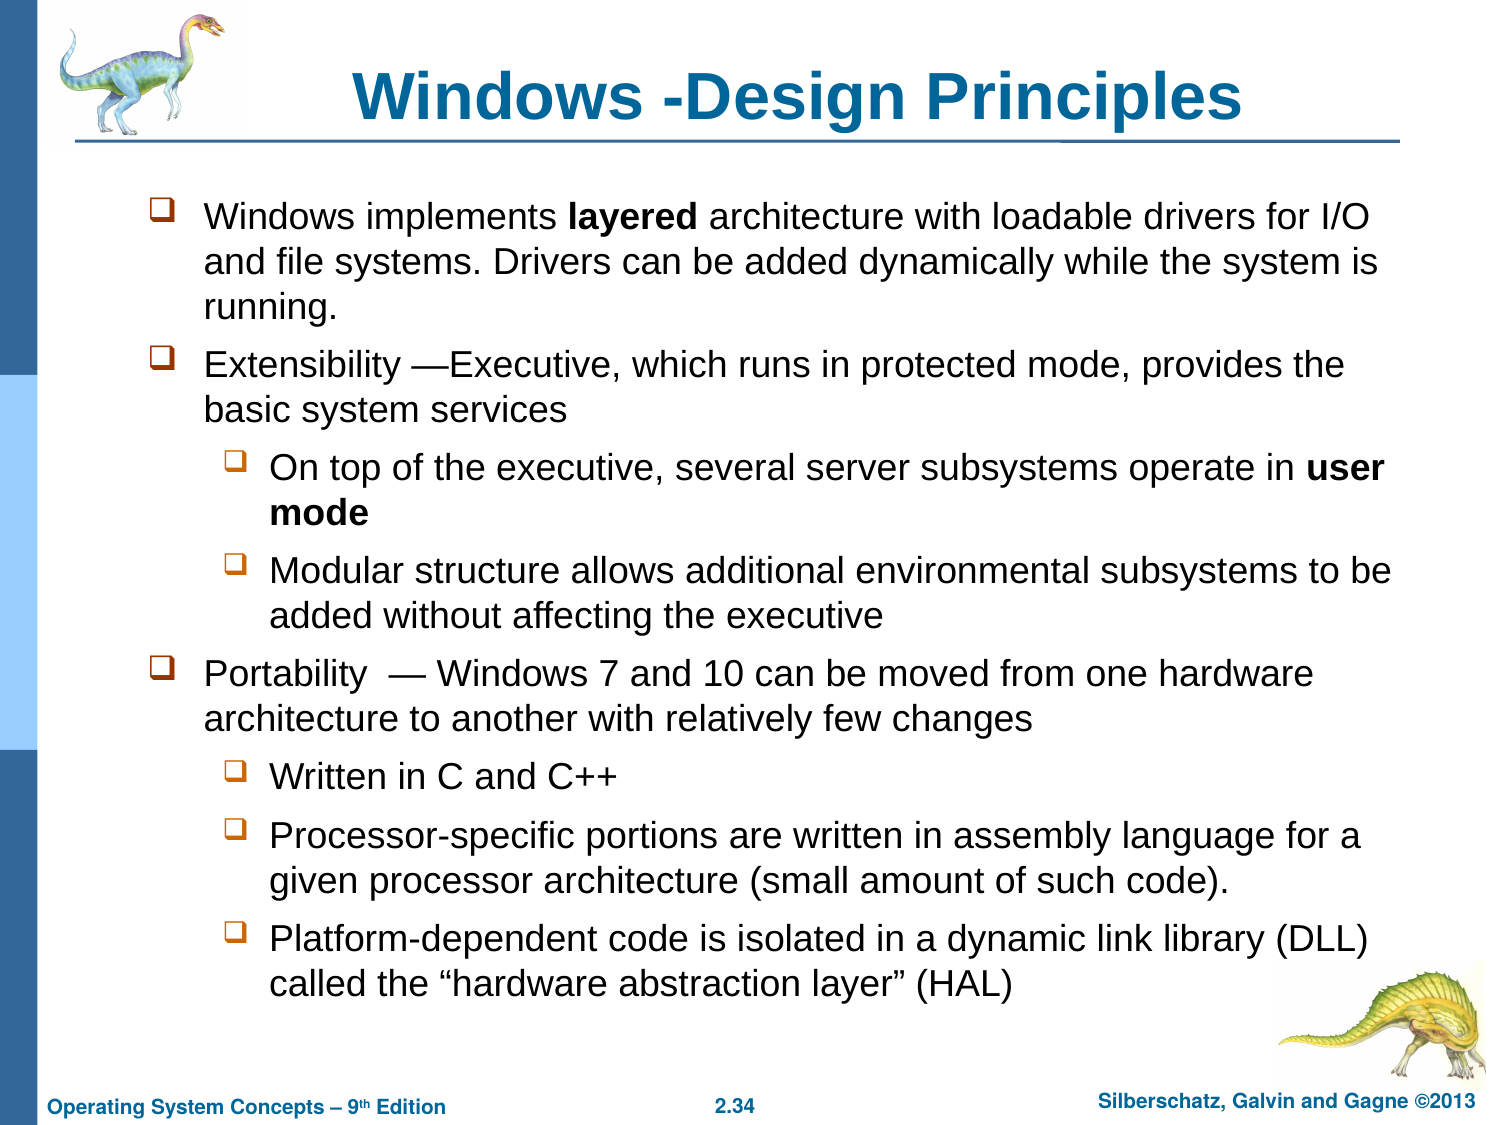

# Windows -Design Principles
Windows implements layered architecture with loadable drivers for I/O and file systems. Drivers can be added dynamically while the system is running.
Extensibility —Executive, which runs in protected mode, provides the basic system services
On top of the executive, several server subsystems operate in user mode
Modular structure allows additional environmental subsystems to be added without affecting the executive
Portability  — Windows 7 and 10 can be moved from one hardware architecture to another with relatively few changes
Written in C and C++
Processor-specific portions are written in assembly language for a given processor architecture (small amount of such code).
Platform-dependent code is isolated in a dynamic link library (DLL) called the “hardware abstraction layer” (HAL)